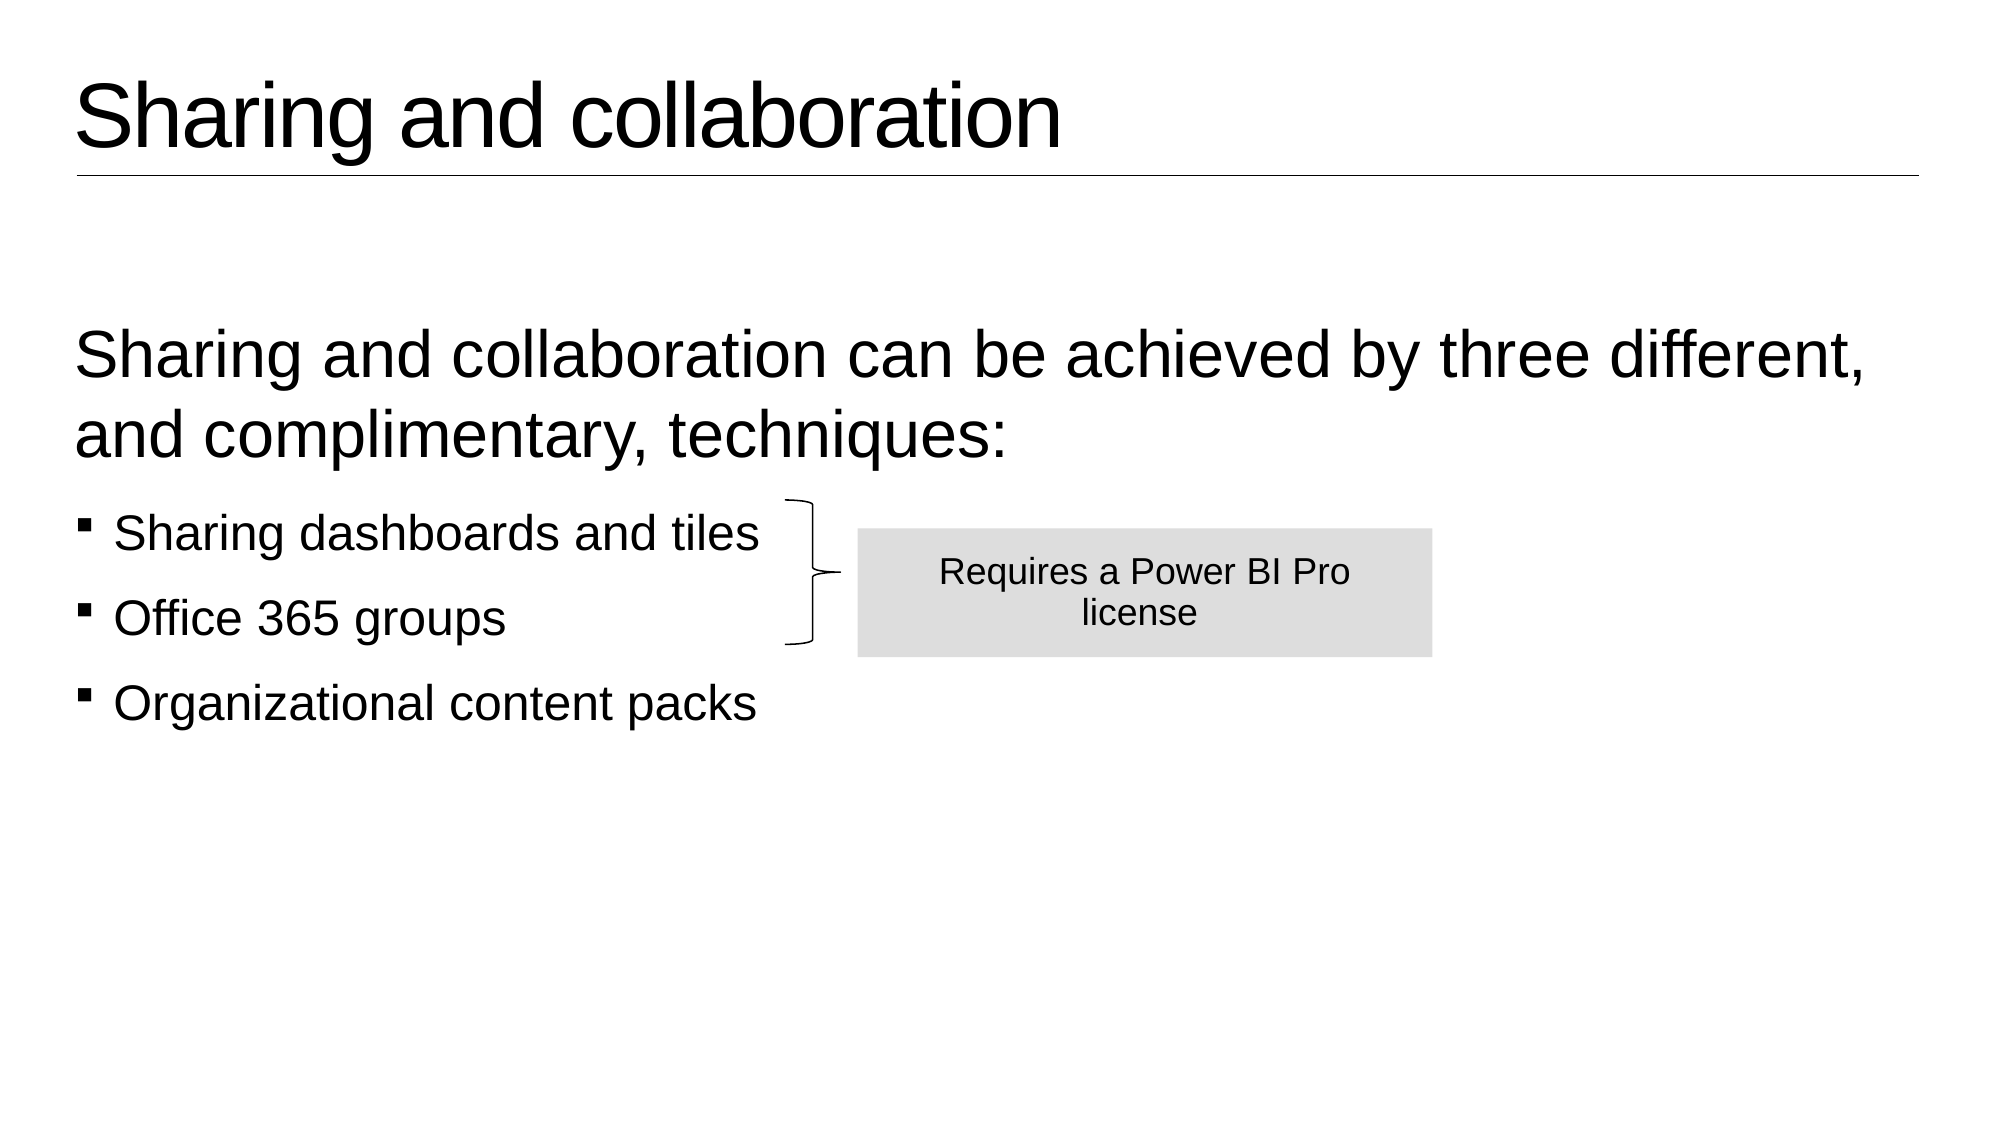

# Sharing and collaboration

Sharing and collaboration can be achieved by three different, and complimentary, techniques:
Sharing dashboards and tiles
Office 365 groups
Organizational content packs

Requires a Power BI Pro license